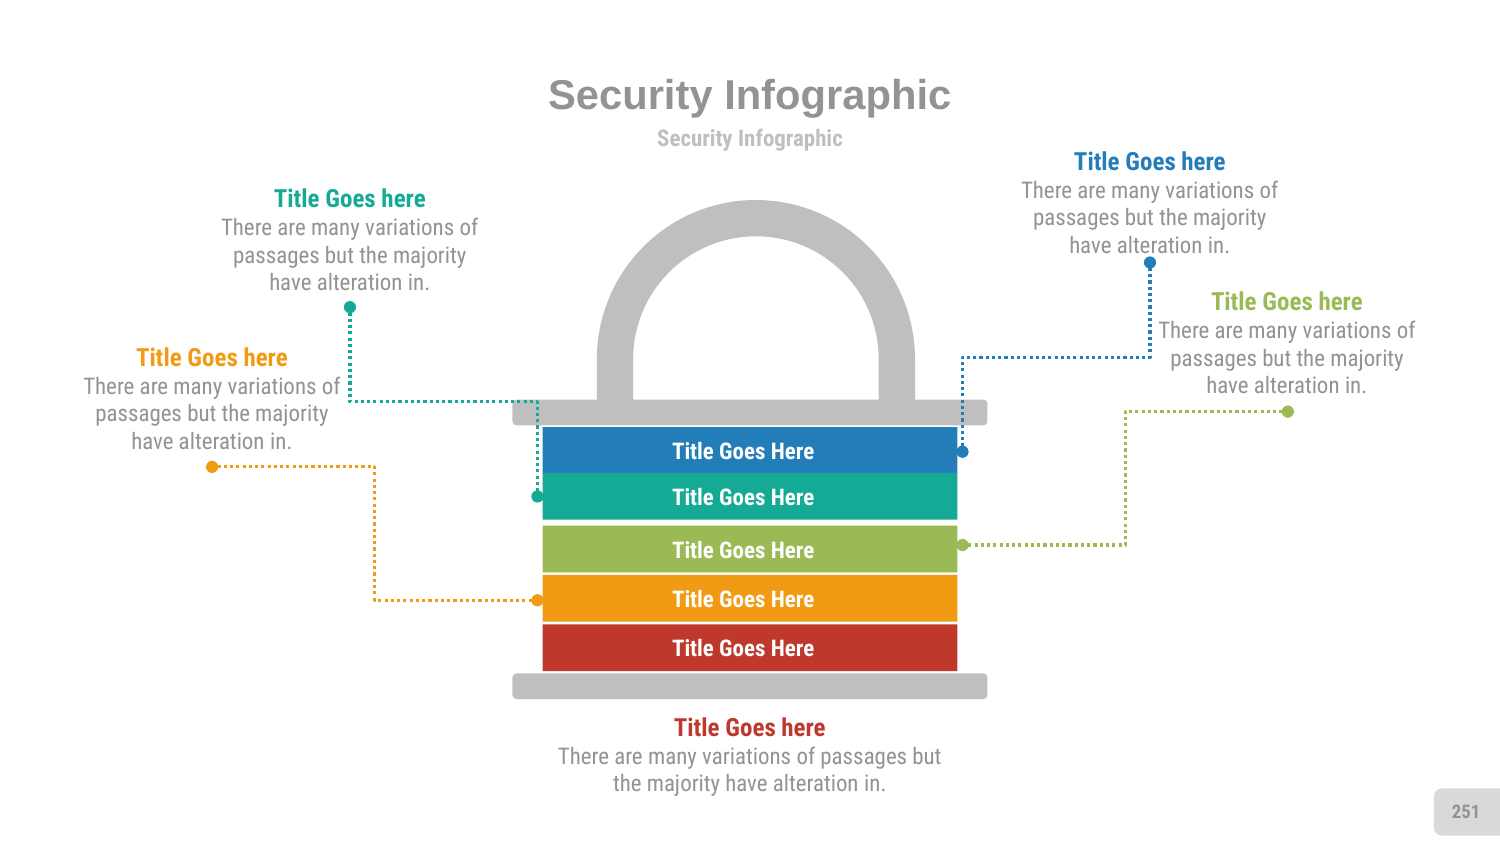

# Security Infographic
Security Infographic
Title Goes here
There are many variations of passages but the majority have alteration in.
Title Goes here
There are many variations of passages but the majority have alteration in.

Title Goes here
There are many variations of passages but the majority have alteration in.
Title Goes here
There are many variations of passages but the majority have alteration in.

Title Goes Here

Title Goes Here

Title Goes Here

Title Goes Here

Title Goes Here

Title Goes here
There are many variations of passages but the majority have alteration in.
251